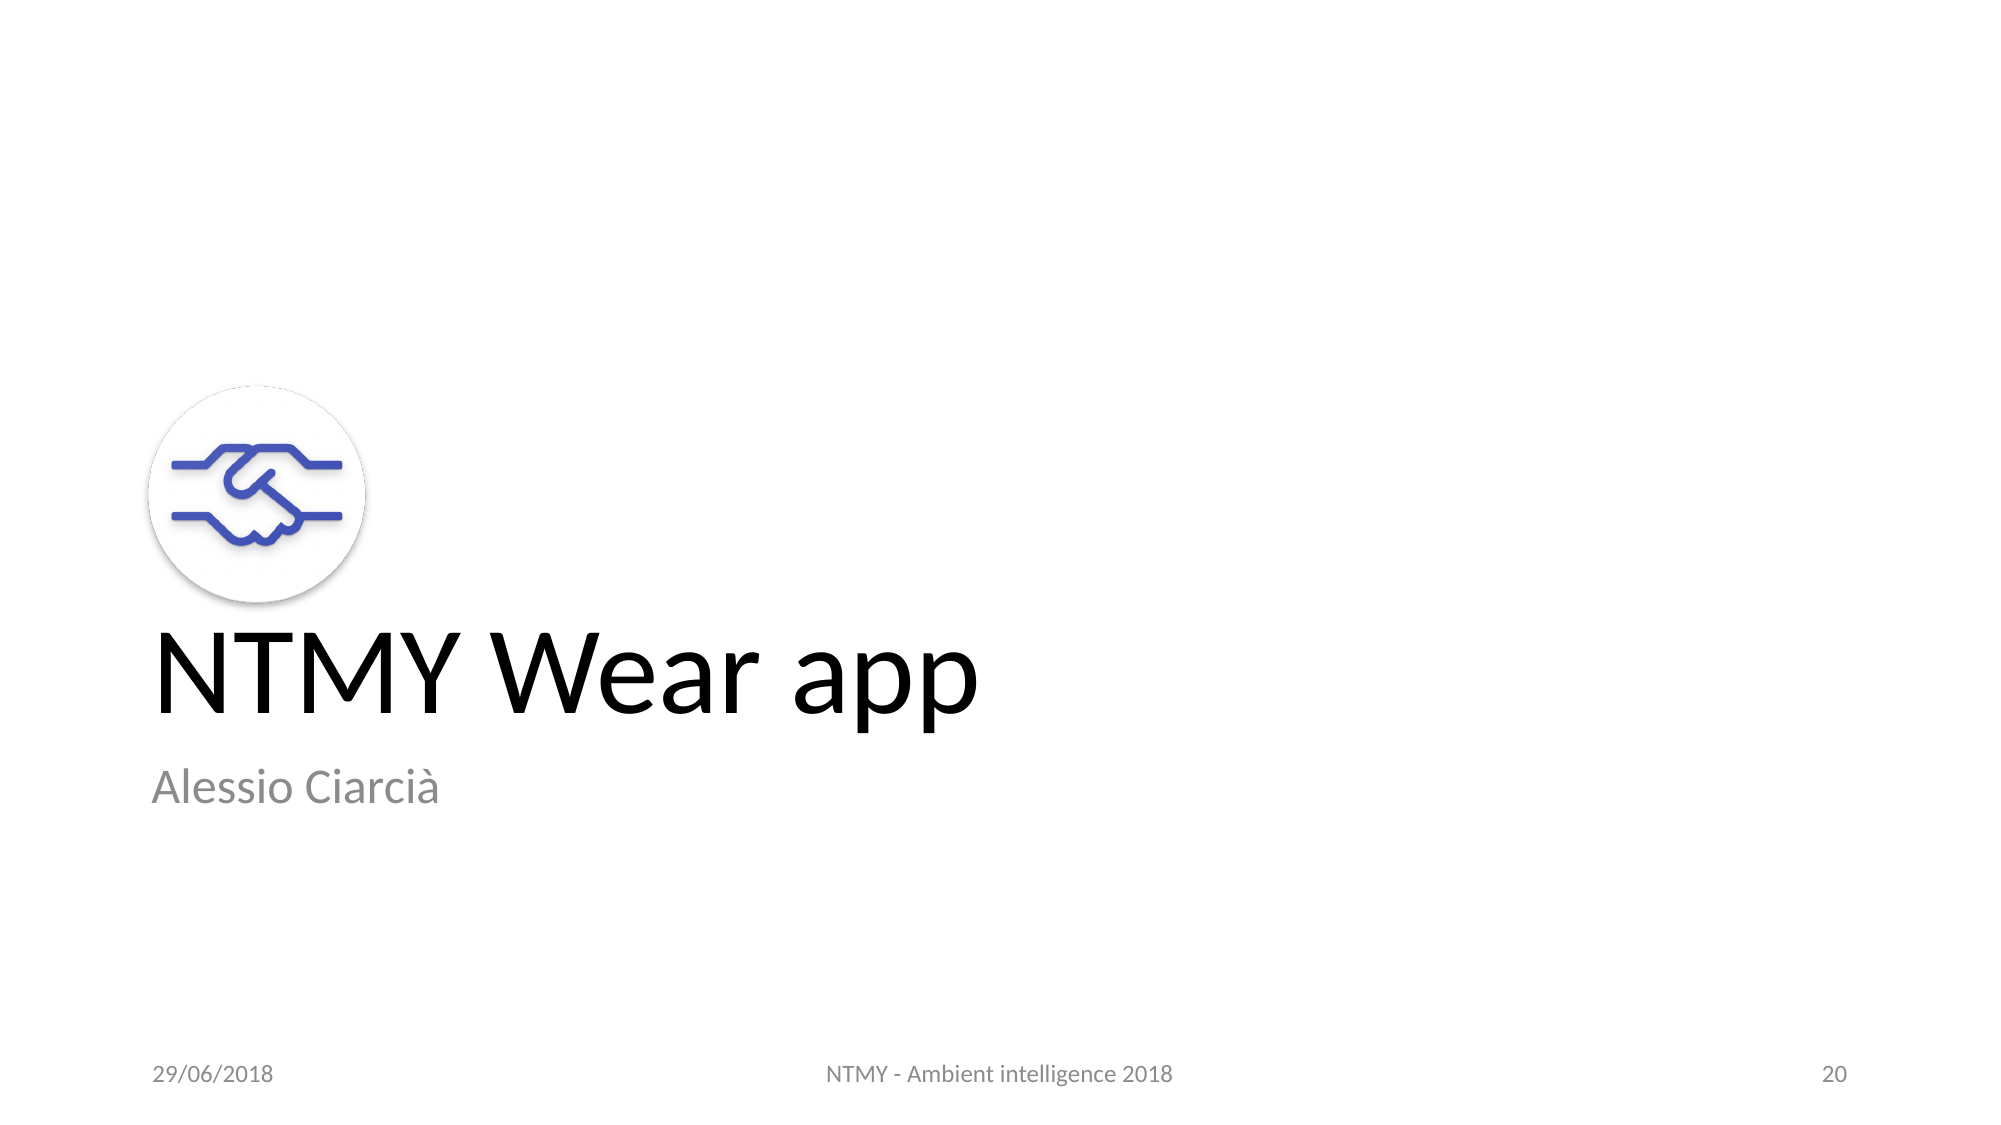

# NTMY Wear app
Alessio Ciarcià
29/06/2018
NTMY - Ambient intelligence 2018
20